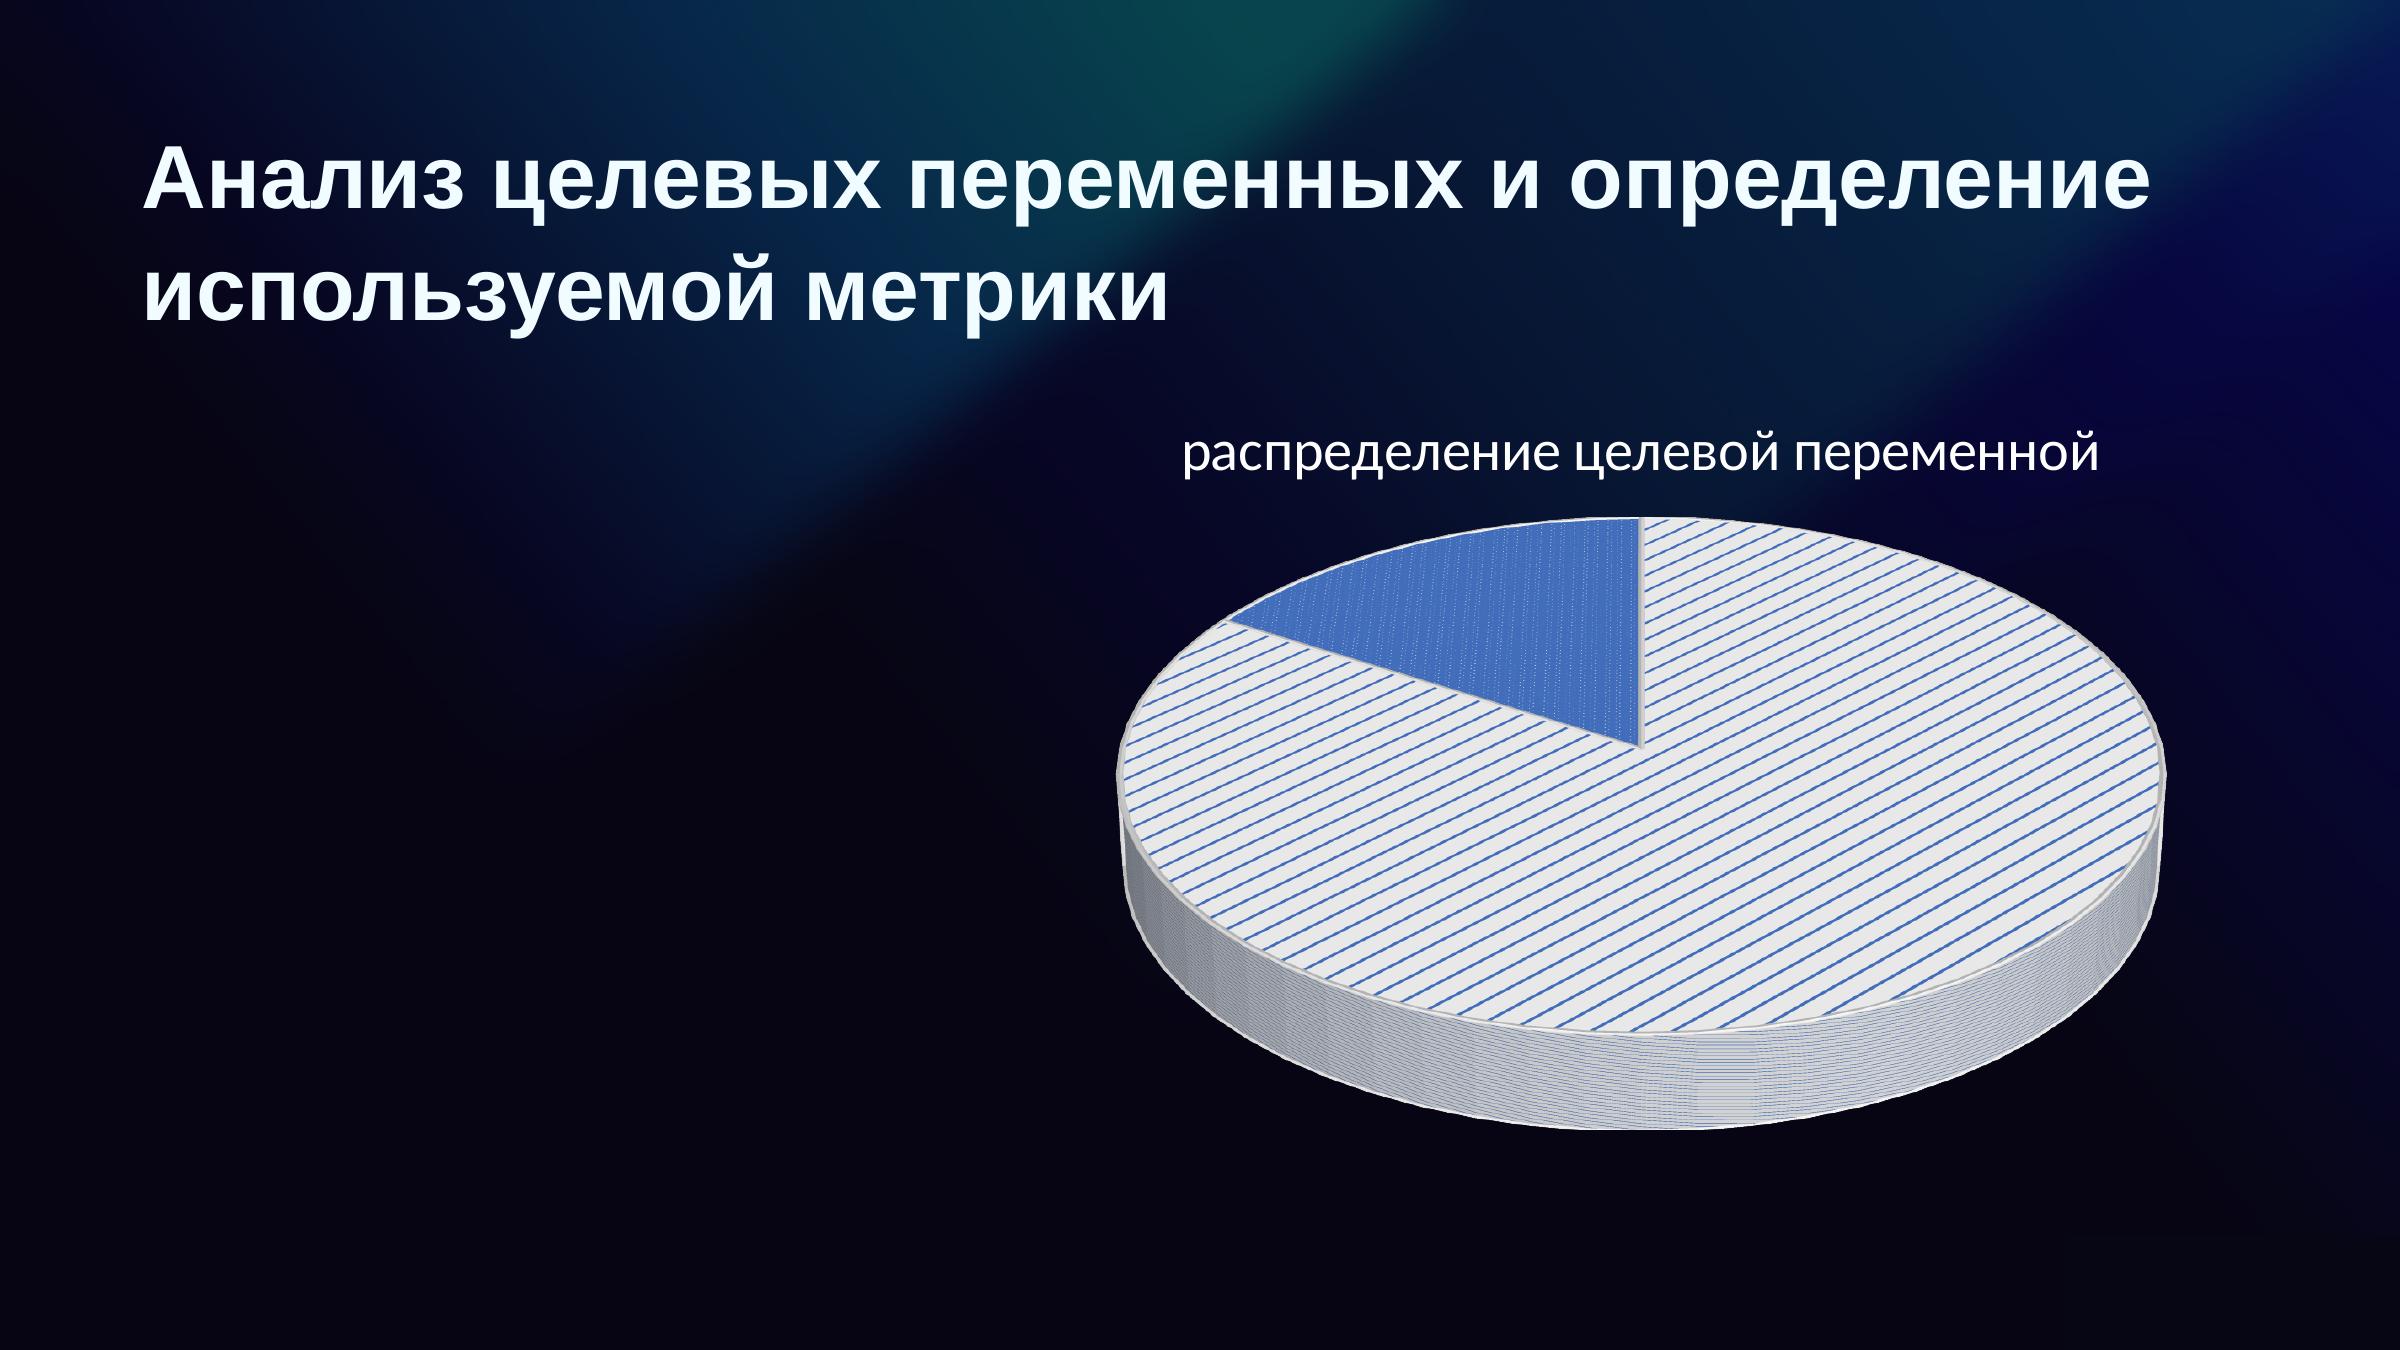

Анализ целевых переменных и определение используемой метрики

[unsupported chart]